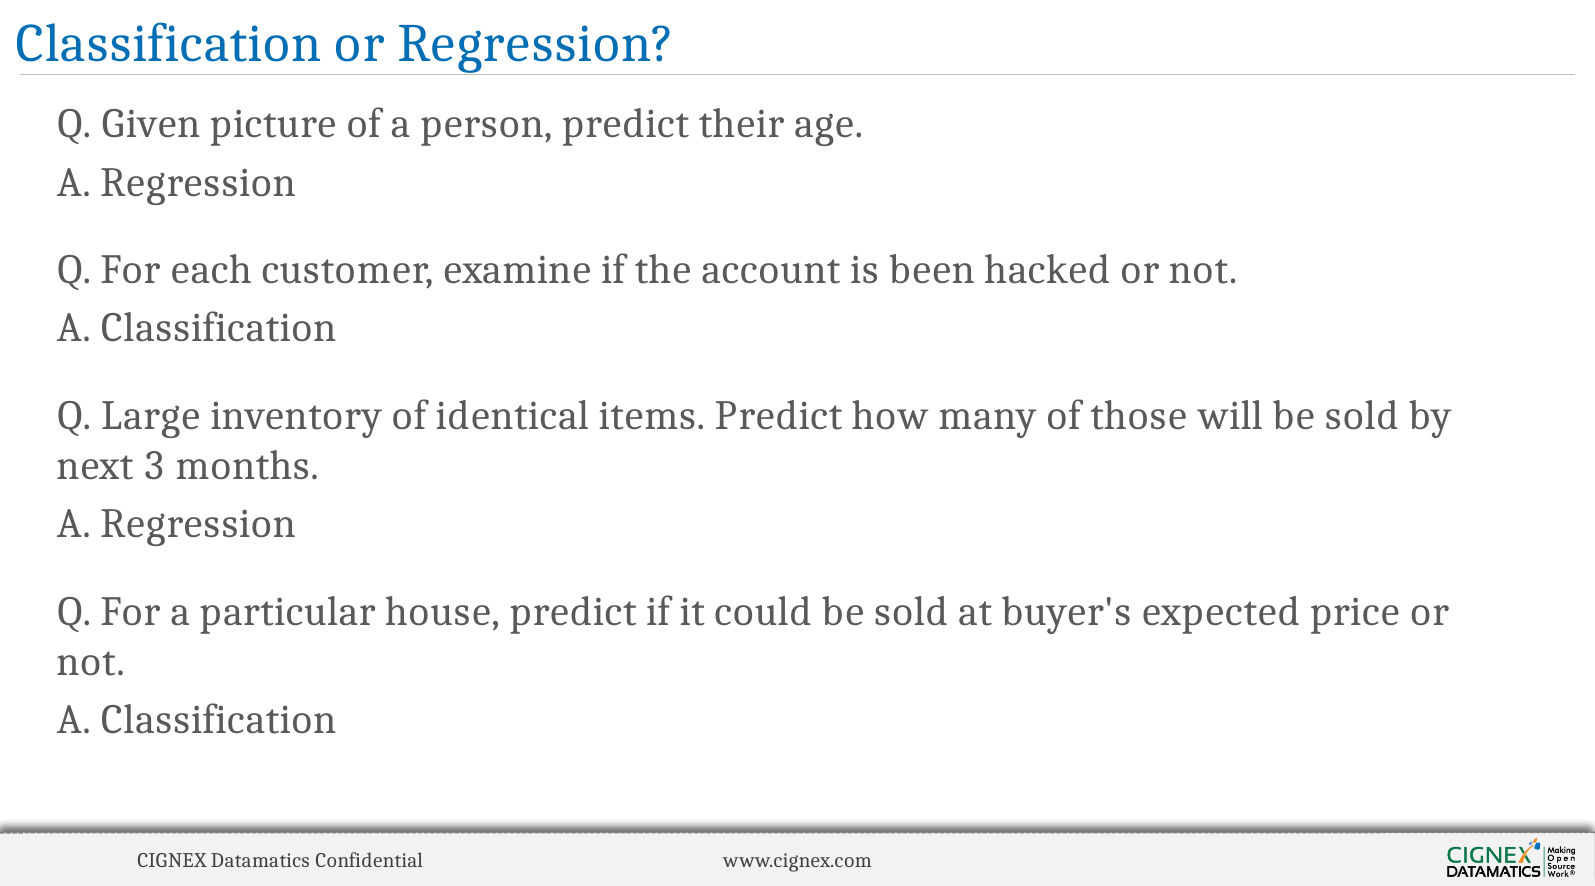

# Classification or Regression?
Q. Given picture of a person, predict their age.
A. Regression
Q. For each customer, examine if the account is been hacked or not.
A. Classification
Q. Large inventory of identical items. Predict how many of those will be sold by next 3 months.
A. Regression
Q. For a particular house, predict if it could be sold at buyer's expected price or not.
A. Classification
27